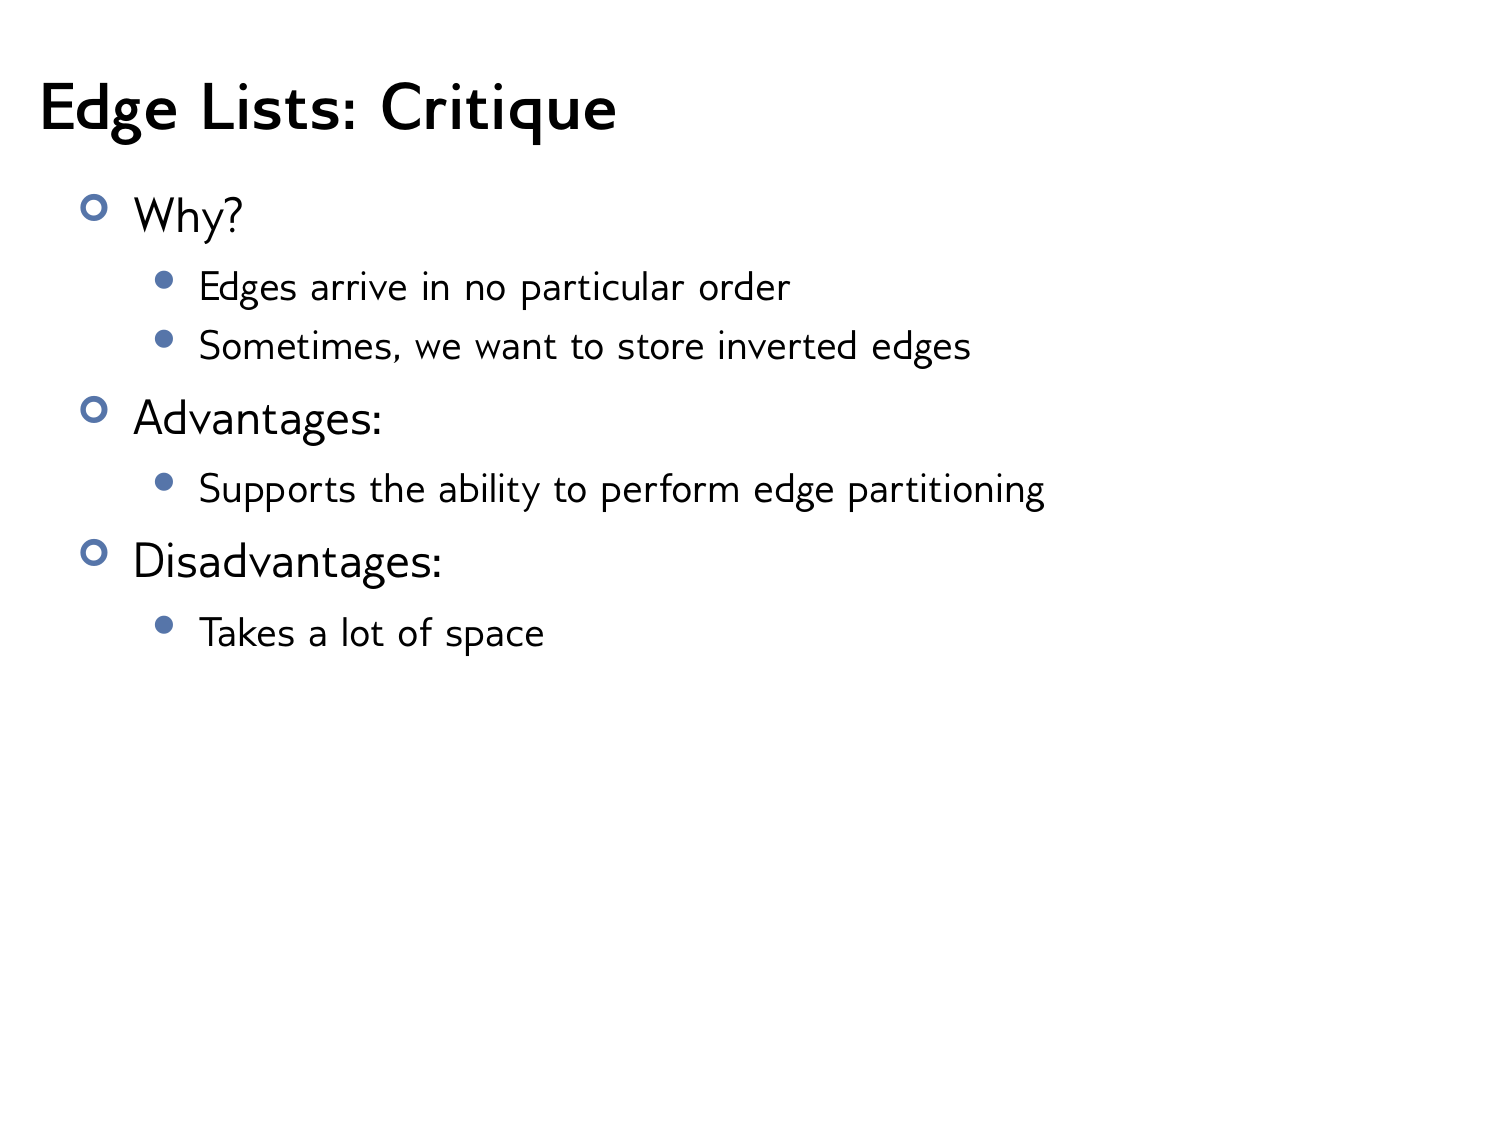

# Edge Lists: Critique
Why?
Edges arrive in no particular order
Sometimes, we want to store inverted edges
Advantages:
Supports the ability to perform edge partitioning
Disadvantages:
Takes a lot of space